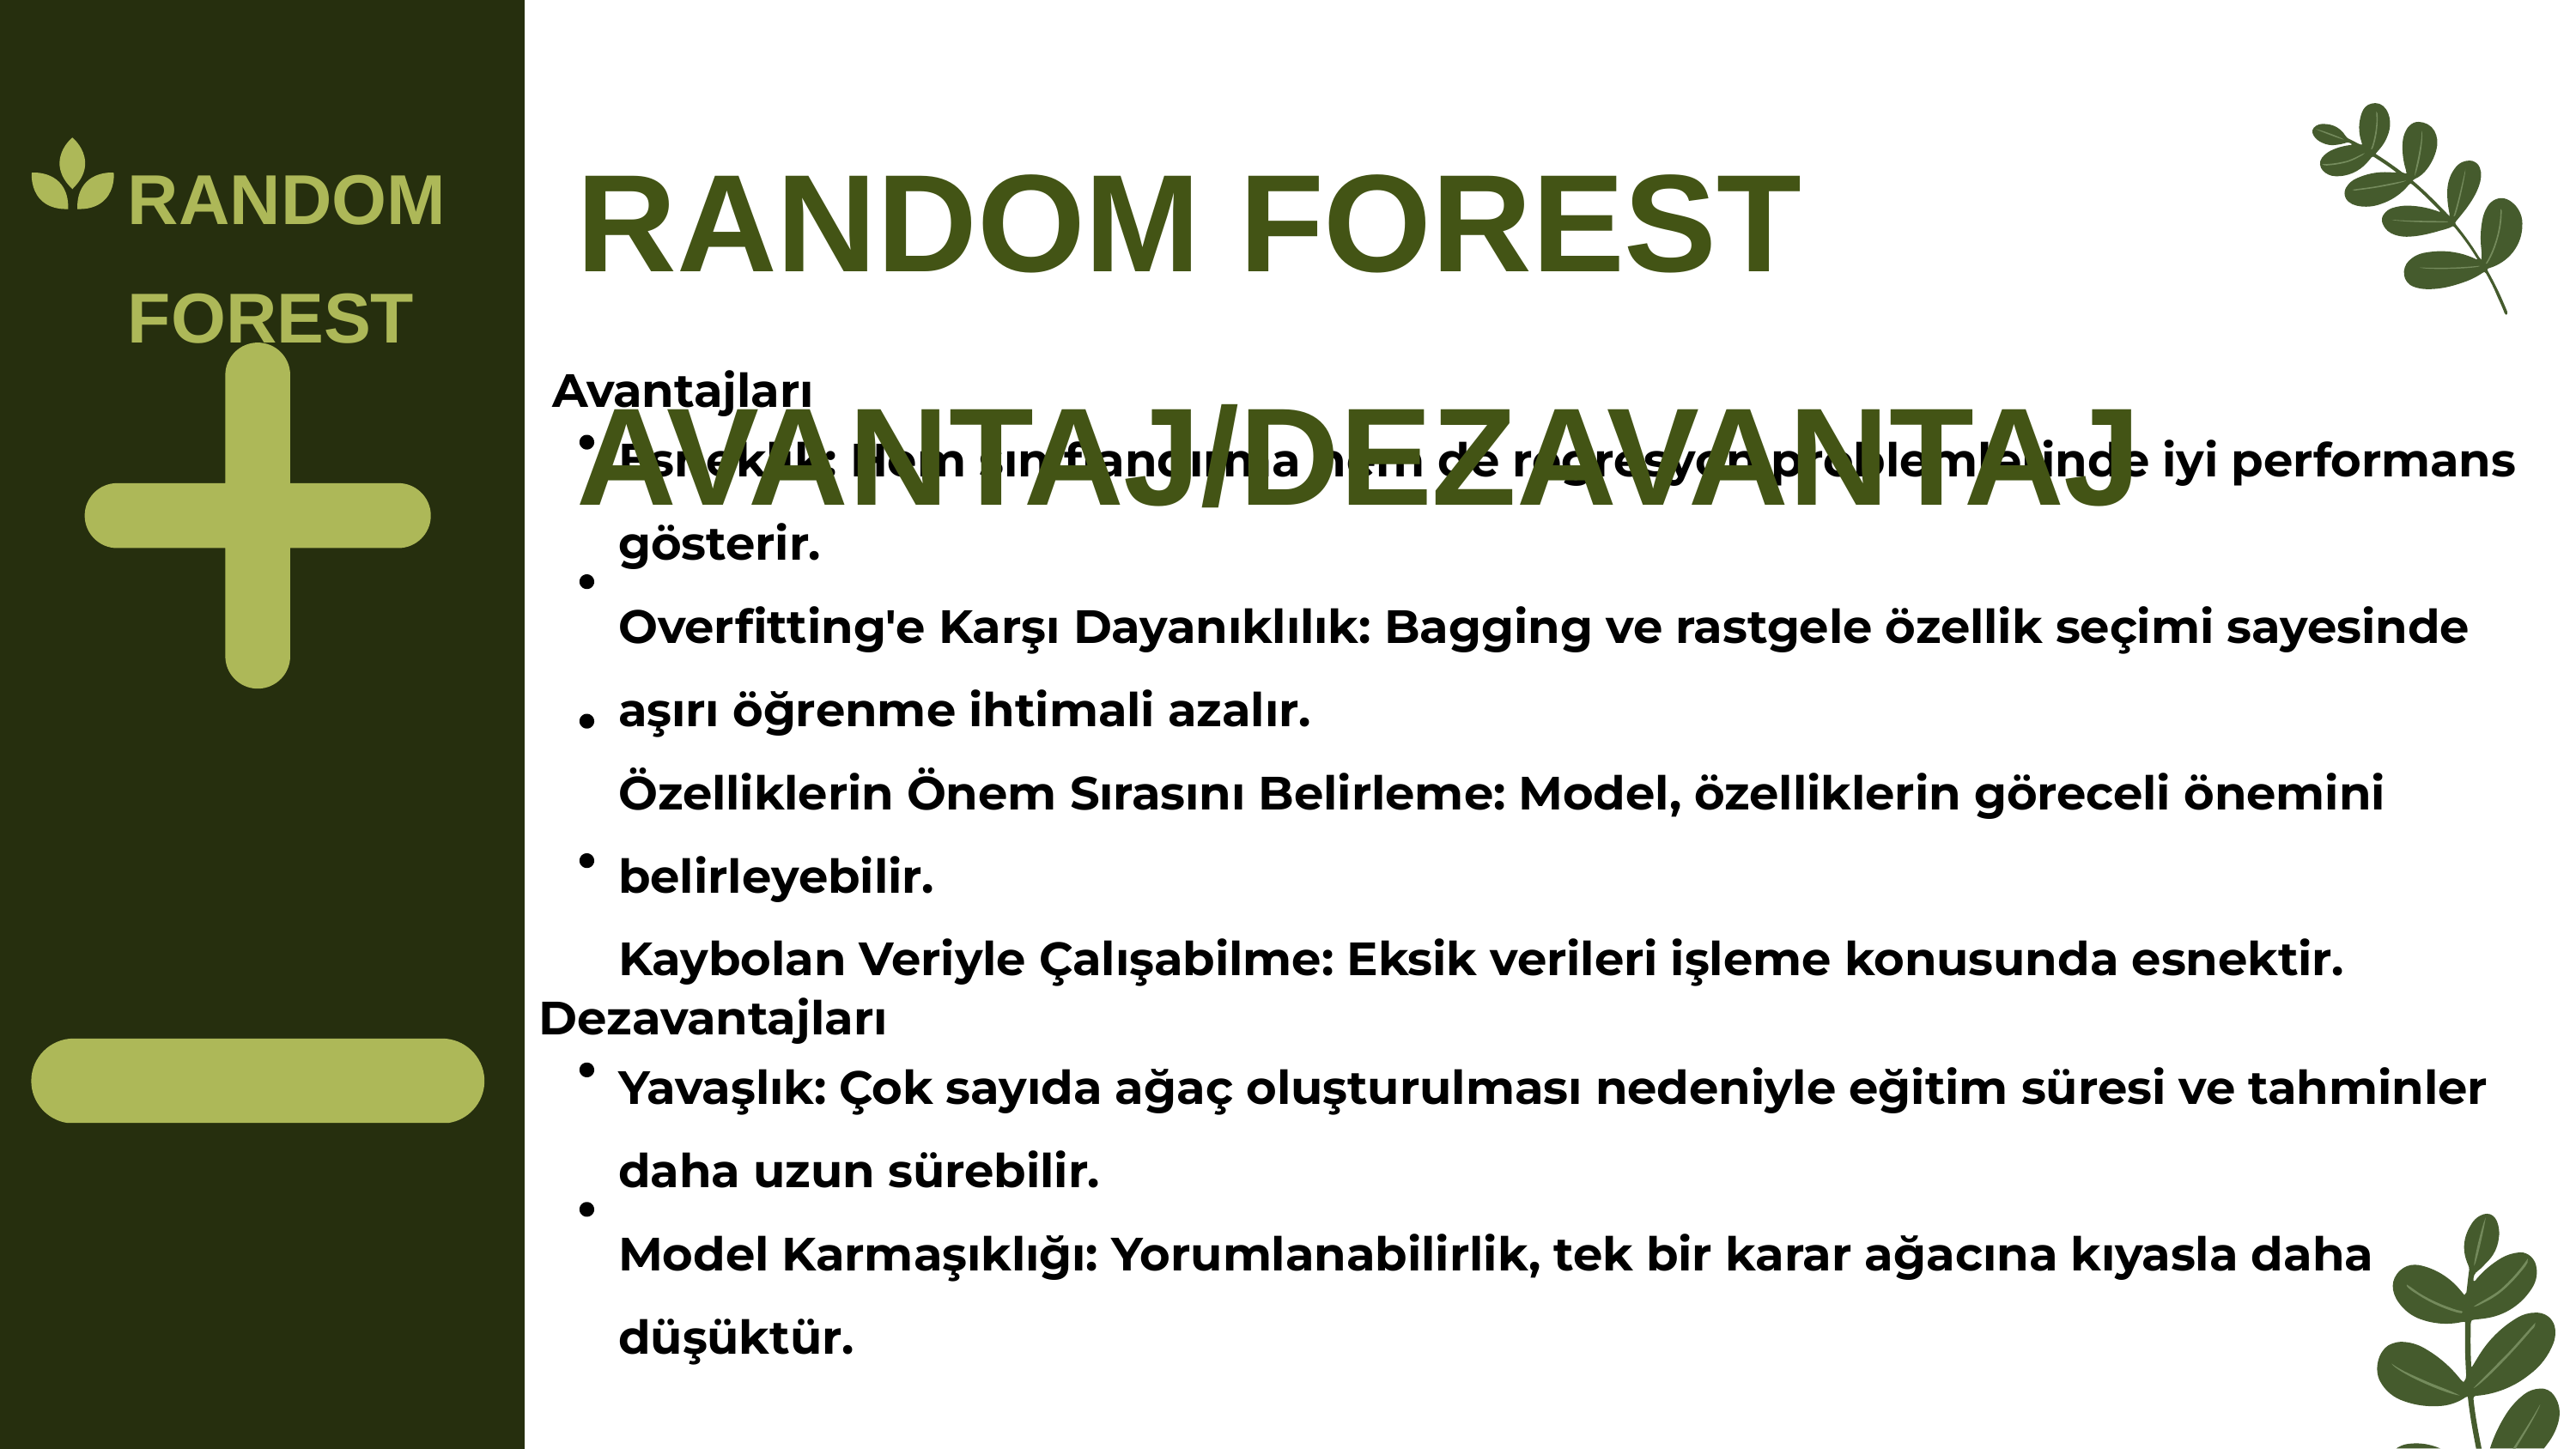

RANDOM FOREST AVANTAJ/DEZAVANTAJ
RANDOM FOREST
 Avantajları
Esneklik: Hem sınıflandırma hem de regresyon problemlerinde iyi performans gösterir.
Overfitting'e Karşı Dayanıklılık: Bagging ve rastgele özellik seçimi sayesinde aşırı öğrenme ihtimali azalır.
Özelliklerin Önem Sırasını Belirleme: Model, özelliklerin göreceli önemini belirleyebilir.
Kaybolan Veriyle Çalışabilme: Eksik verileri işleme konusunda esnektir.

Dezavantajları
Yavaşlık: Çok sayıda ağaç oluşturulması nedeniyle eğitim süresi ve tahminler daha uzun sürebilir.
Model Karmaşıklığı: Yorumlanabilirlik, tek bir karar ağacına kıyasla daha düşüktür.